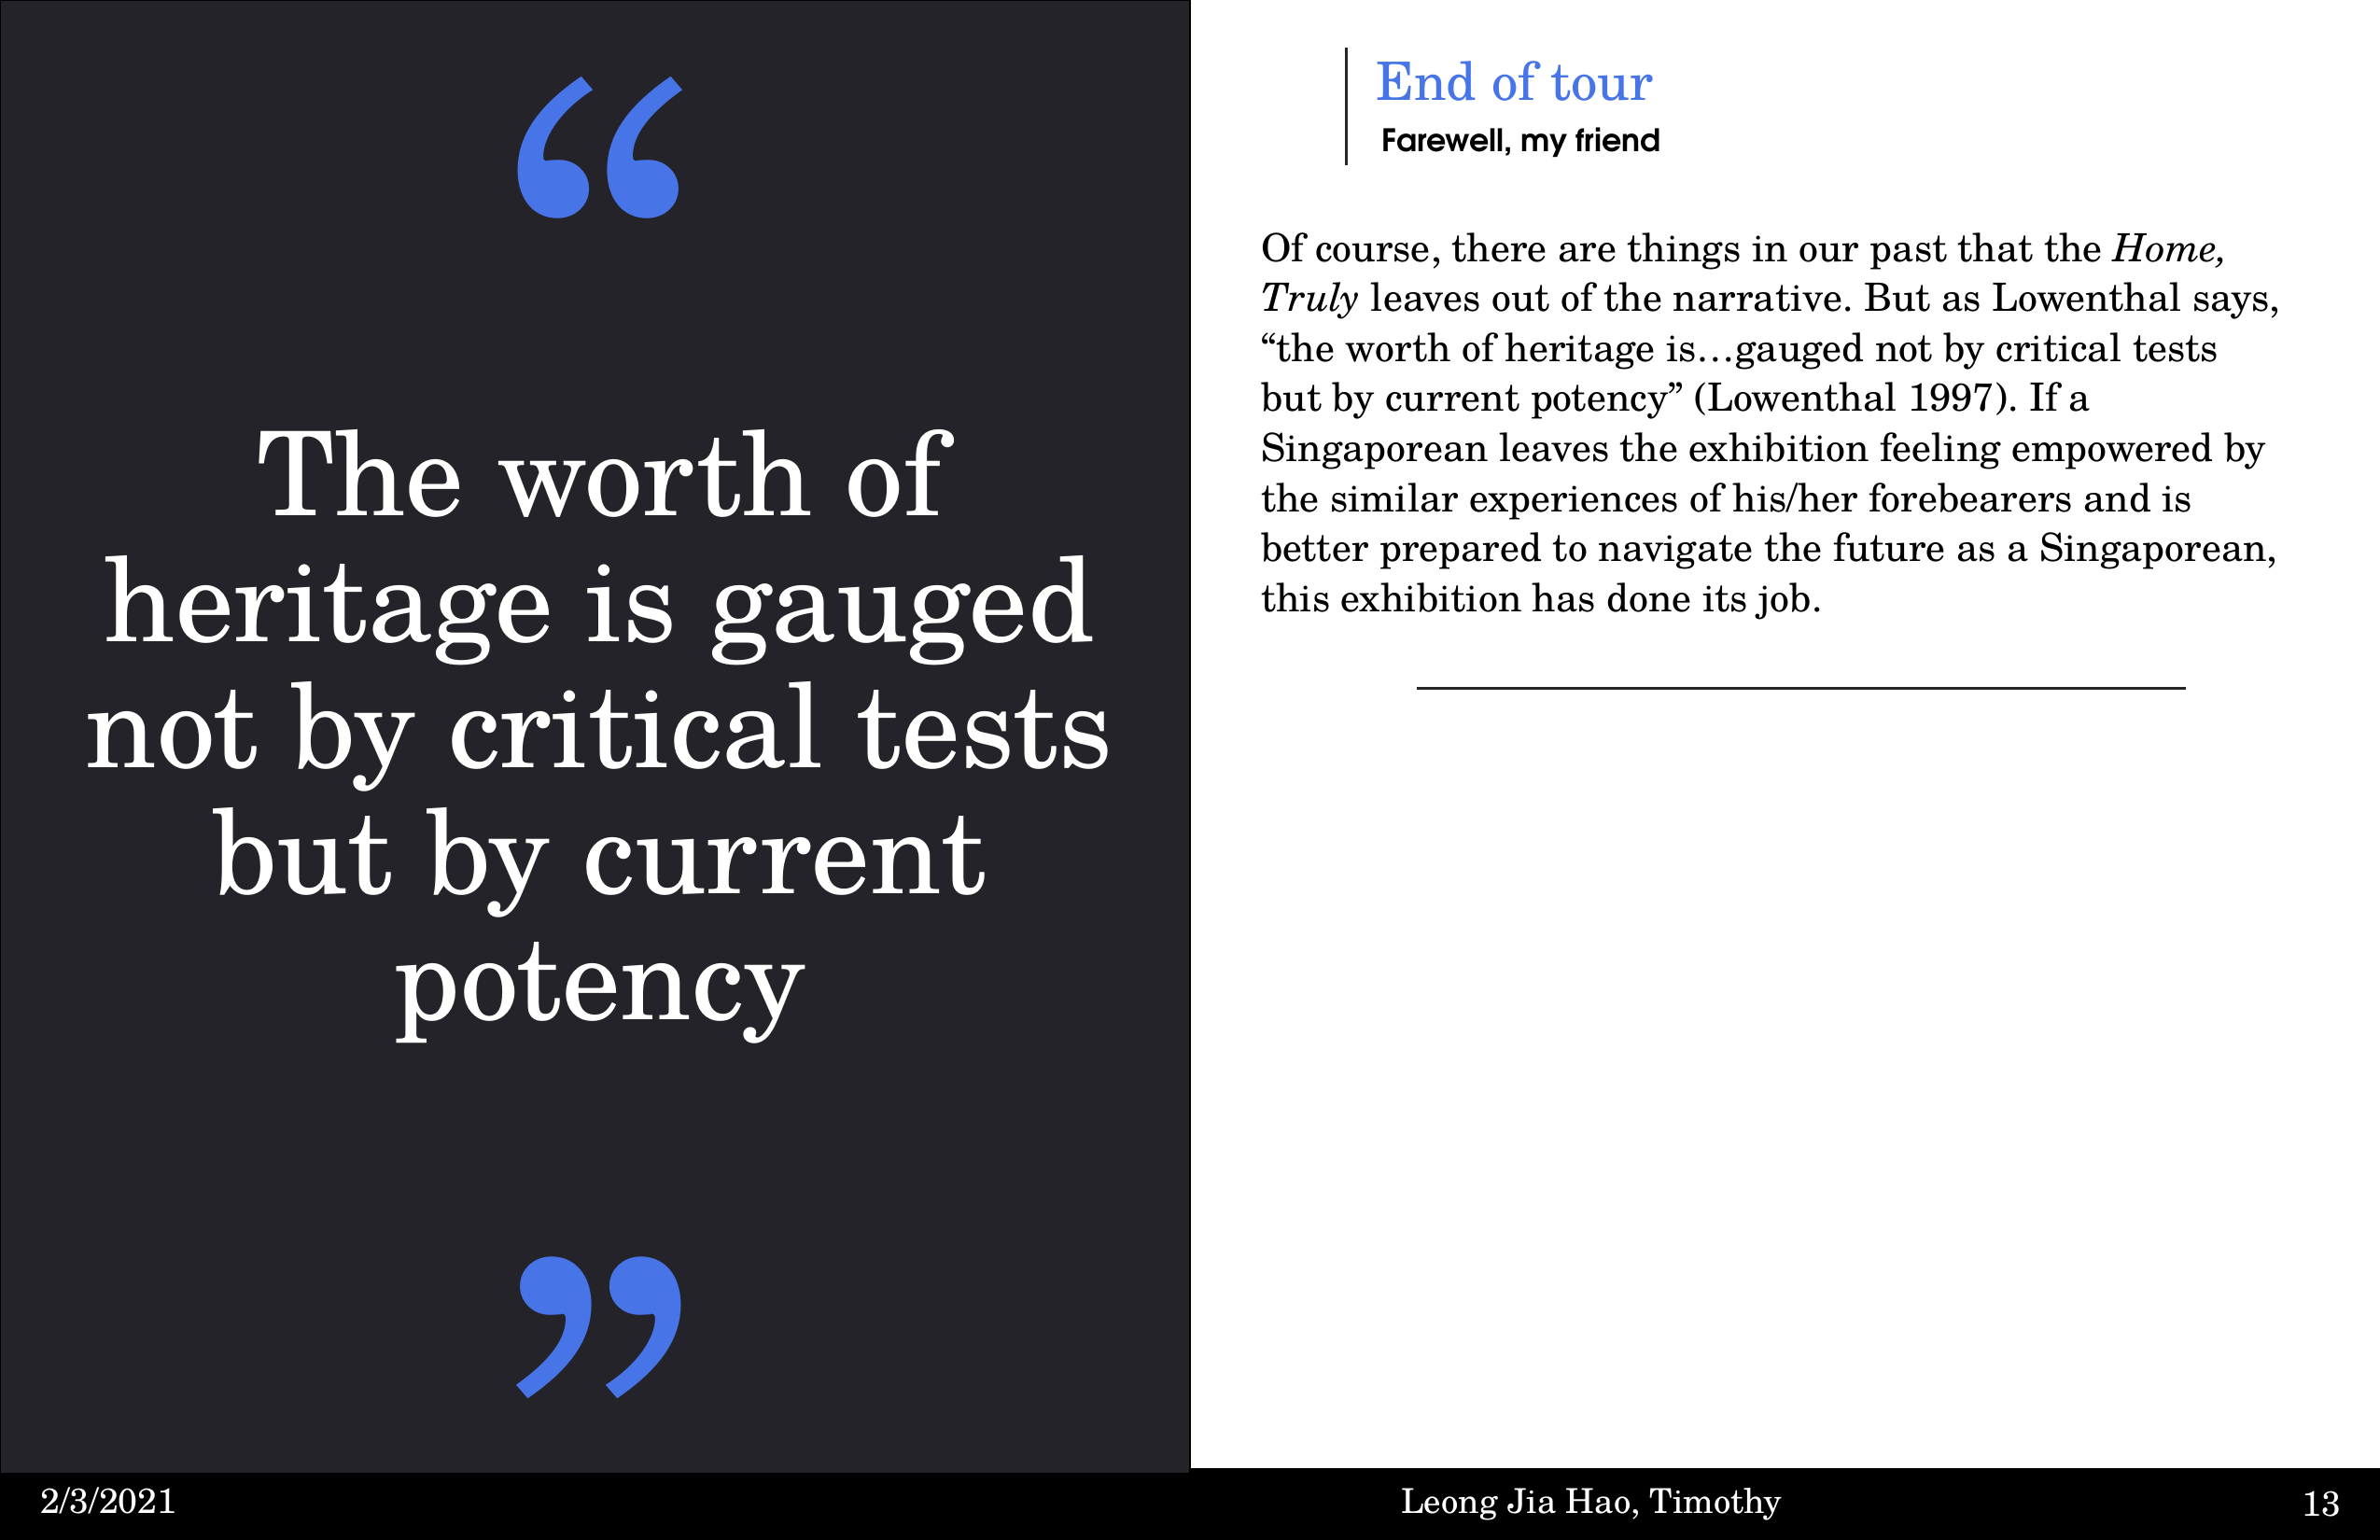

# End of tour
Farewell, my friend
Of course, there are things in our past that the Home, Truly leaves out of the narrative. But as Lowenthal says, “the worth of heritage is…gauged not by critical tests but by current potency” (Lowenthal 1997). If a Singaporean leaves the exhibition feeling empowered by the similar experiences of his/her forebearers and is better prepared to navigate the future as a Singaporean, this exhibition has done its job.
The worth of heritage is gauged not by critical tests but by current potency
2/3/2021
13
Leong Jia Hao, Timothy